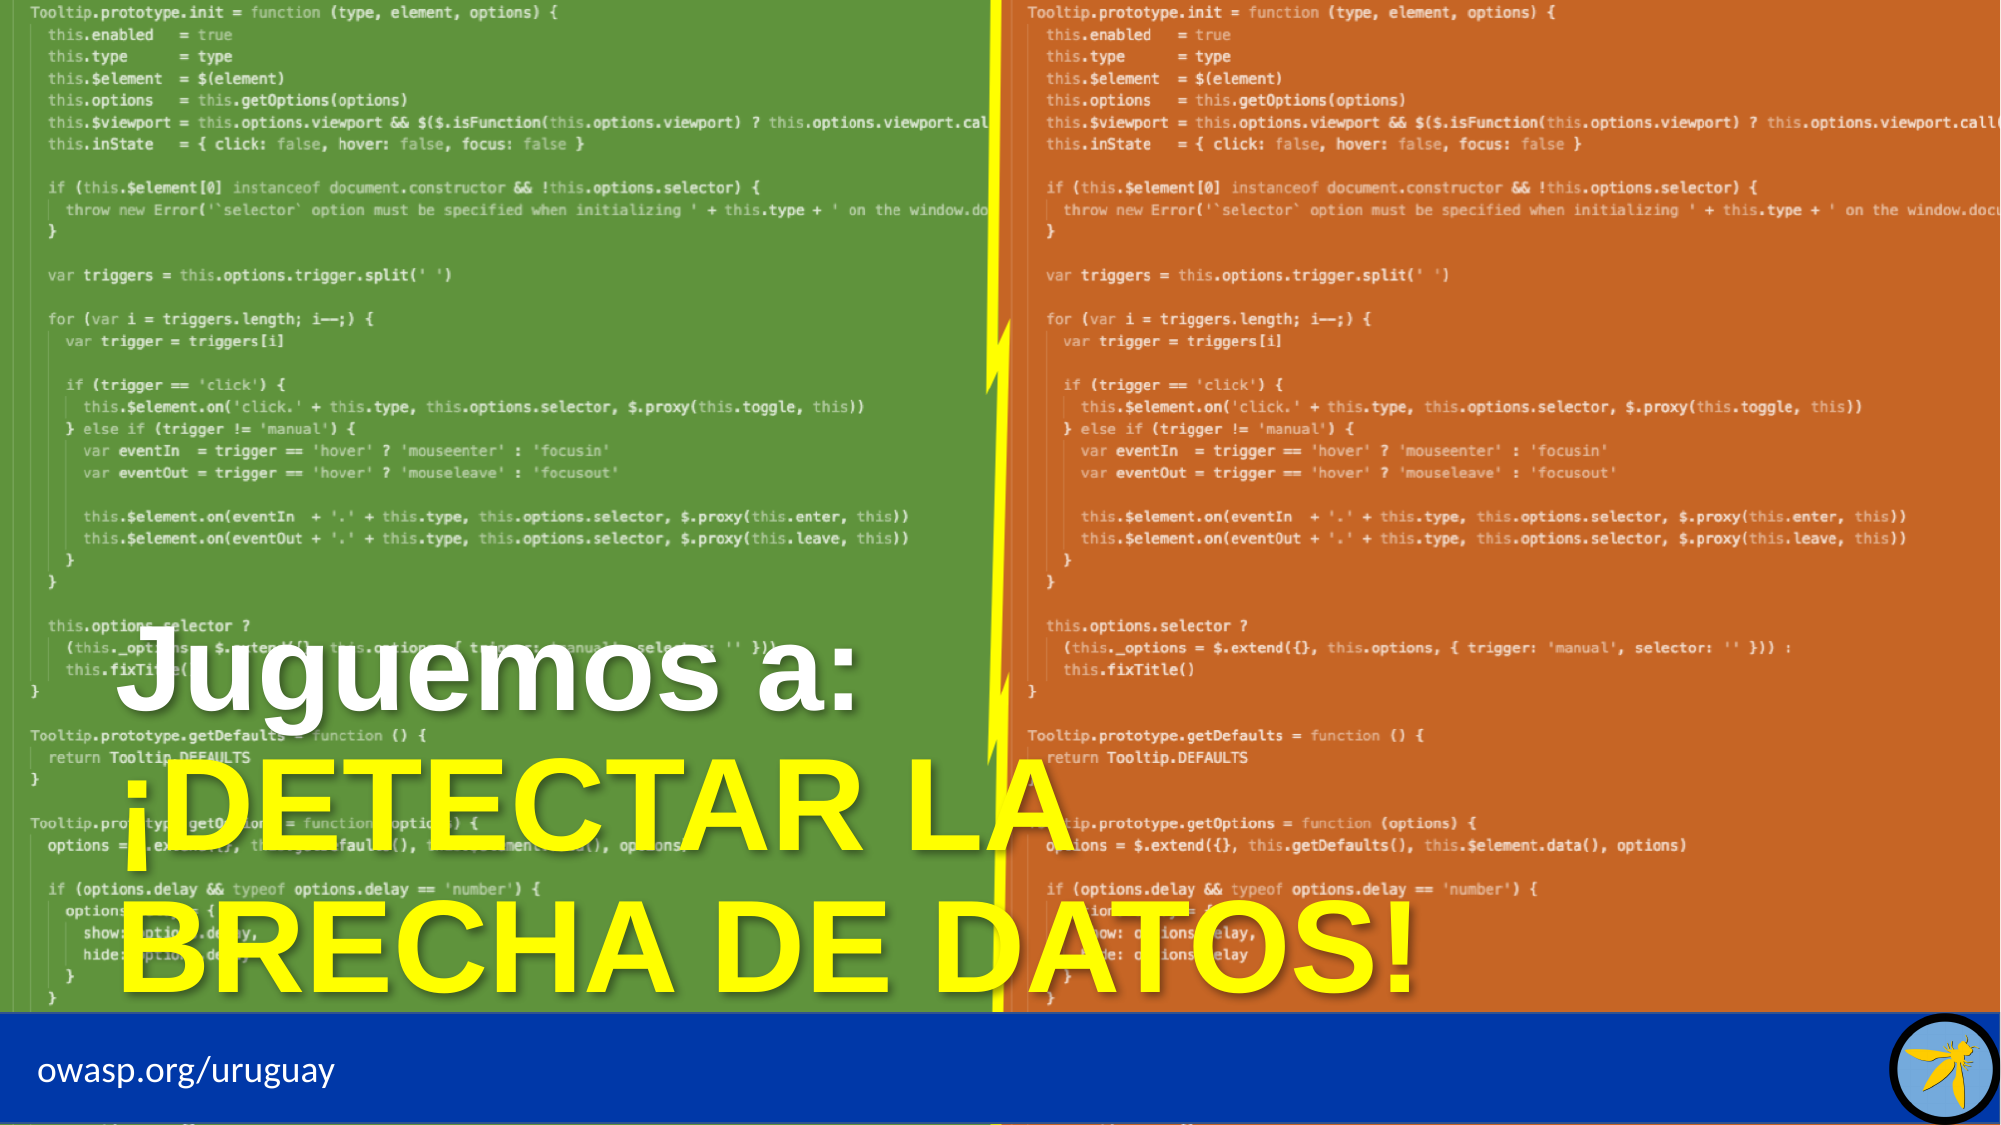

Juguemos a:
¡DETECTAR LA BRECHA DE DATOS!